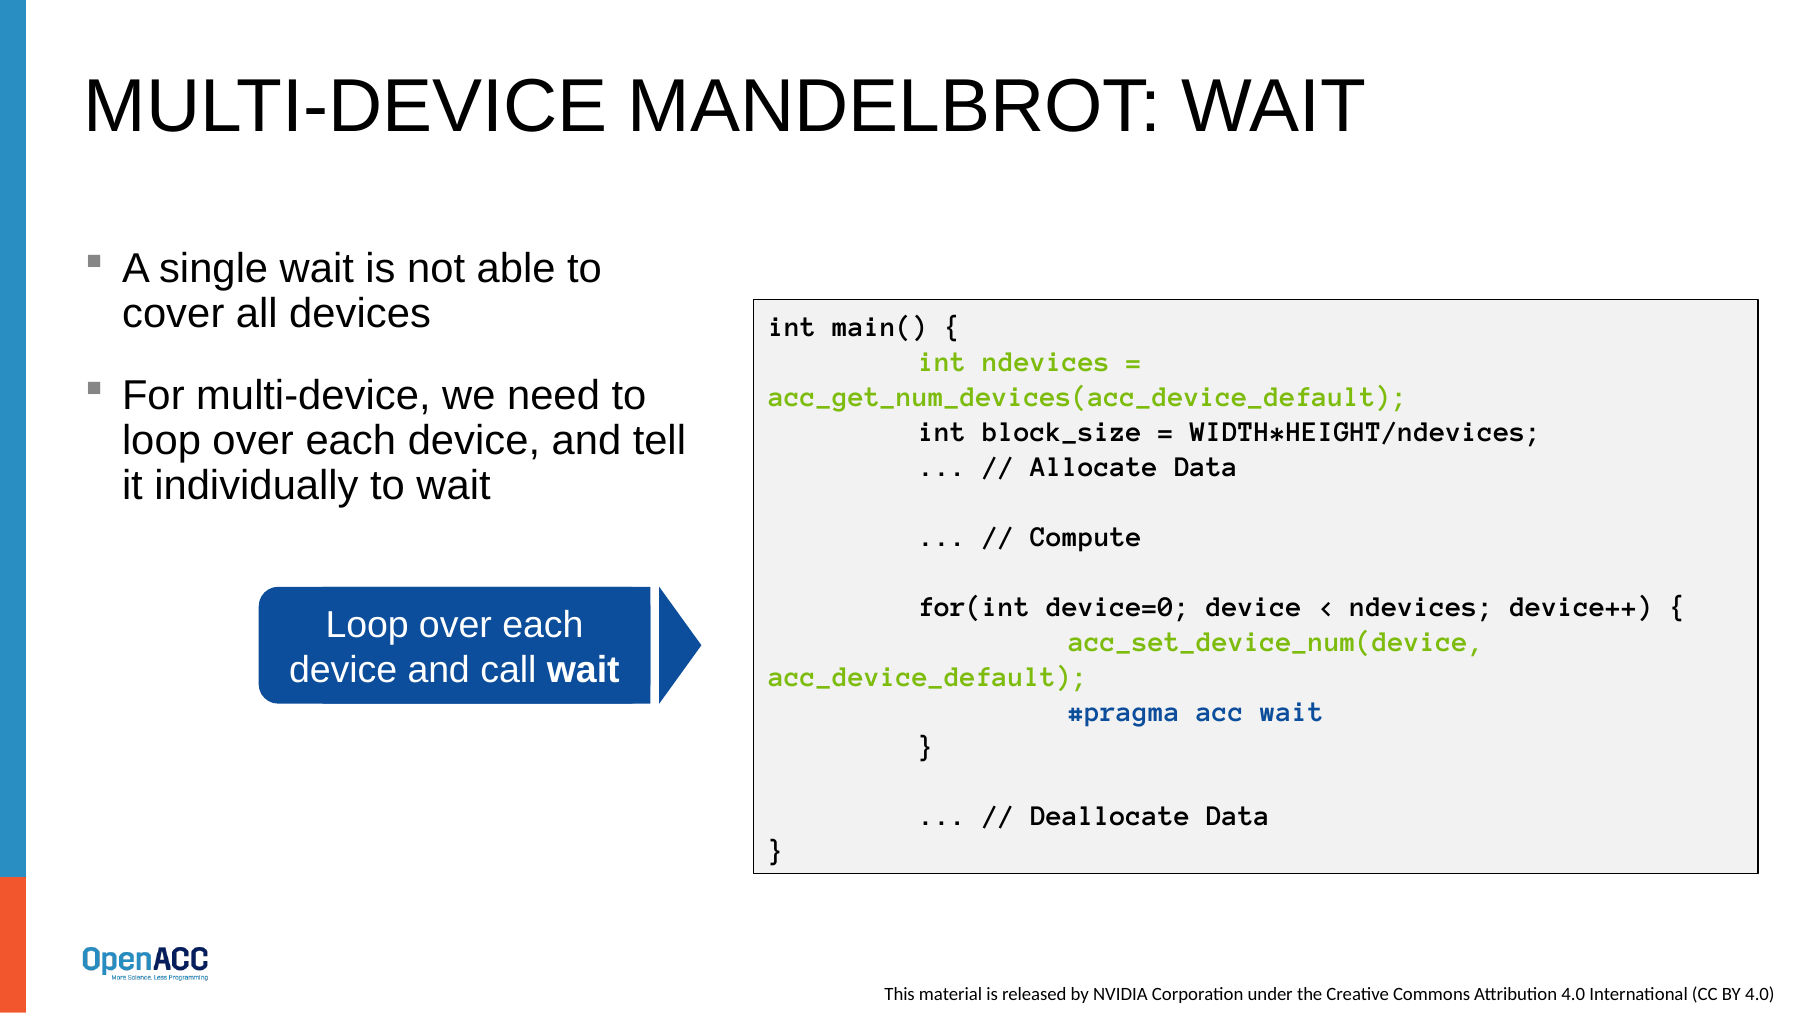

# Multi-Device Mandelbrot: Wait
A single wait is not able to cover all devices
For multi-device, we need to loop over each device, and tell it individually to wait
int main() {
	int ndevices = acc_get_num_devices(acc_device_default);
	int block_size = WIDTH*HEIGHT/ndevices;
	... // Allocate Data

	... // Compute

	for(int device=0; device < ndevices; device++) {
		acc_set_device_num(device, acc_device_default);
		#pragma acc wait
	}

	... // Deallocate Data
}
Loop over each device and call wait